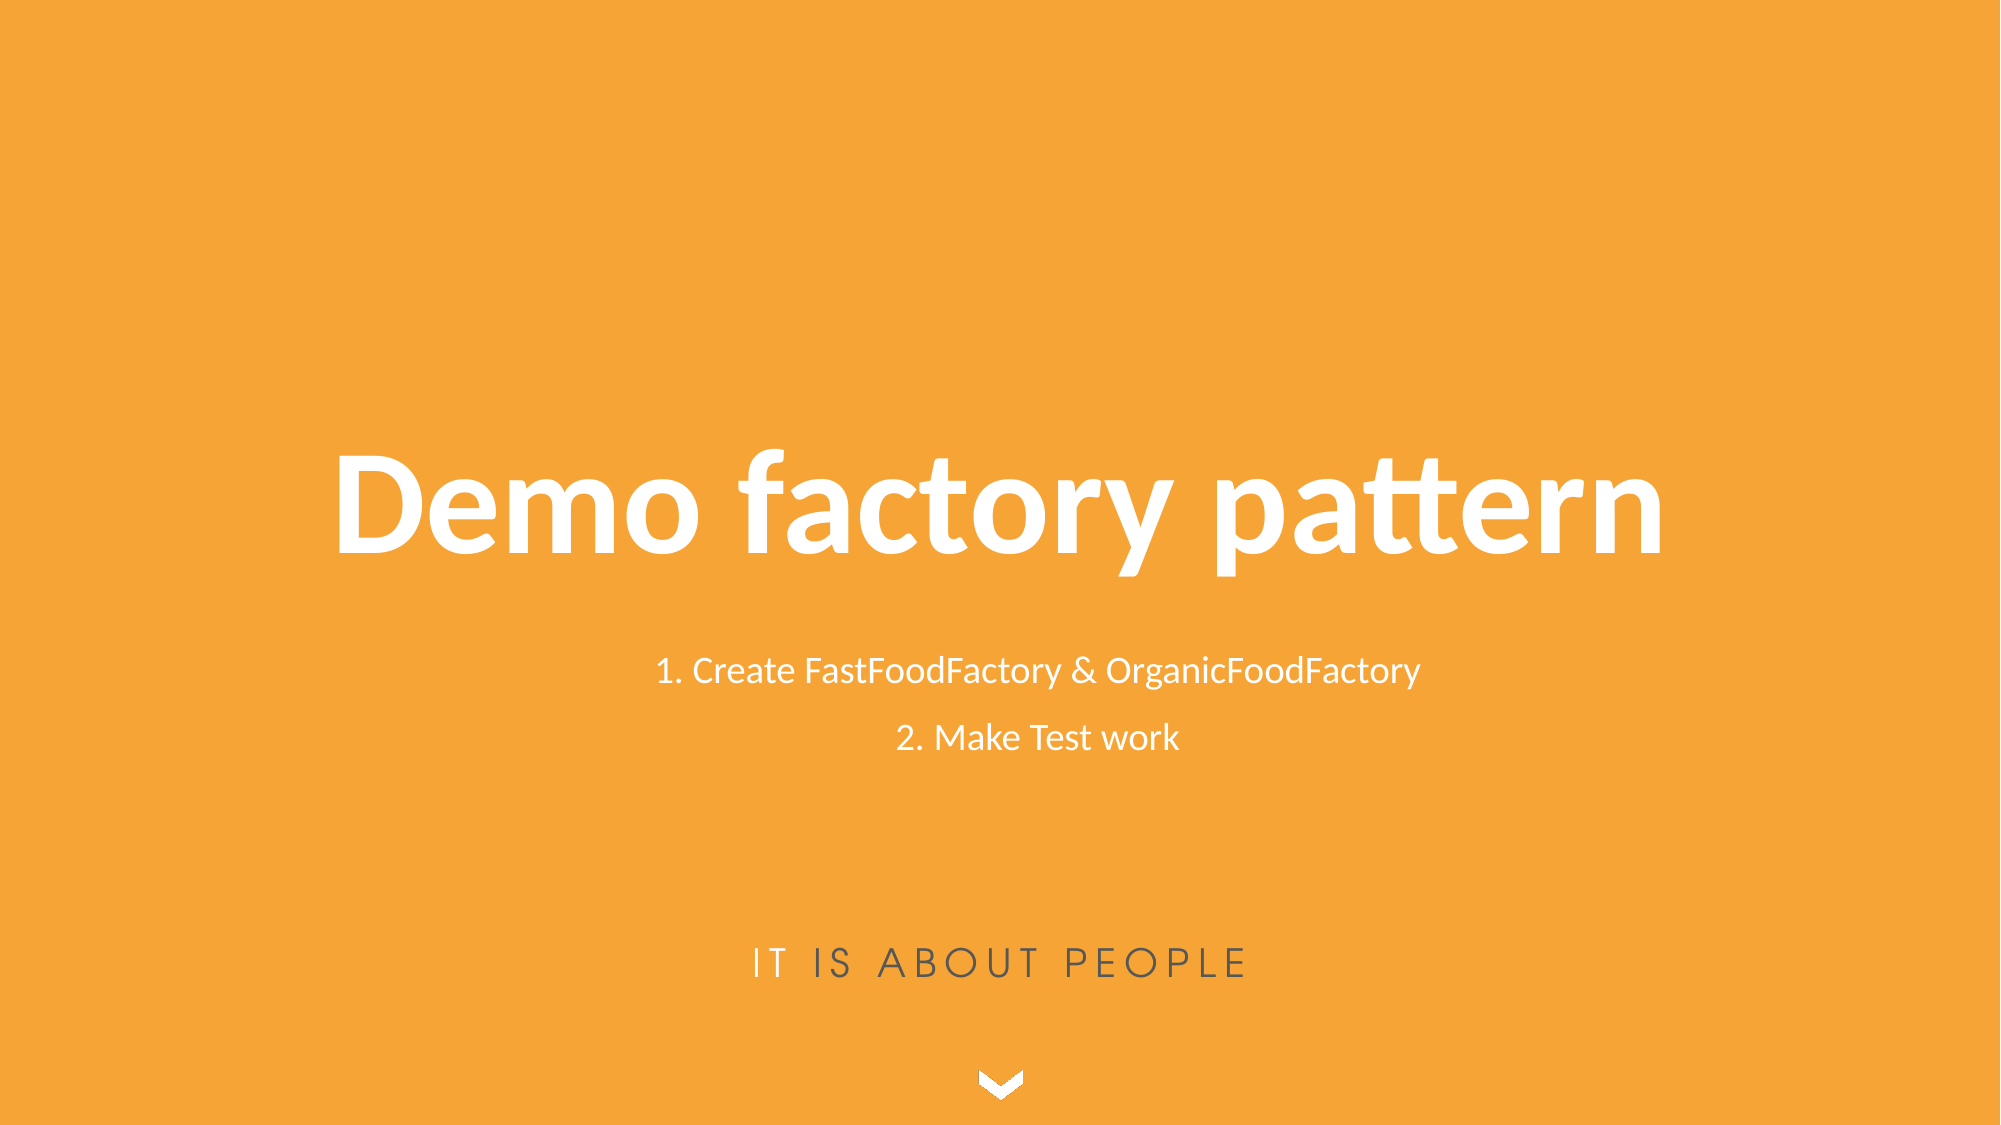

Demo factory pattern
1. Create FastFoodFactory & OrganicFoodFactory
2. Make Test work